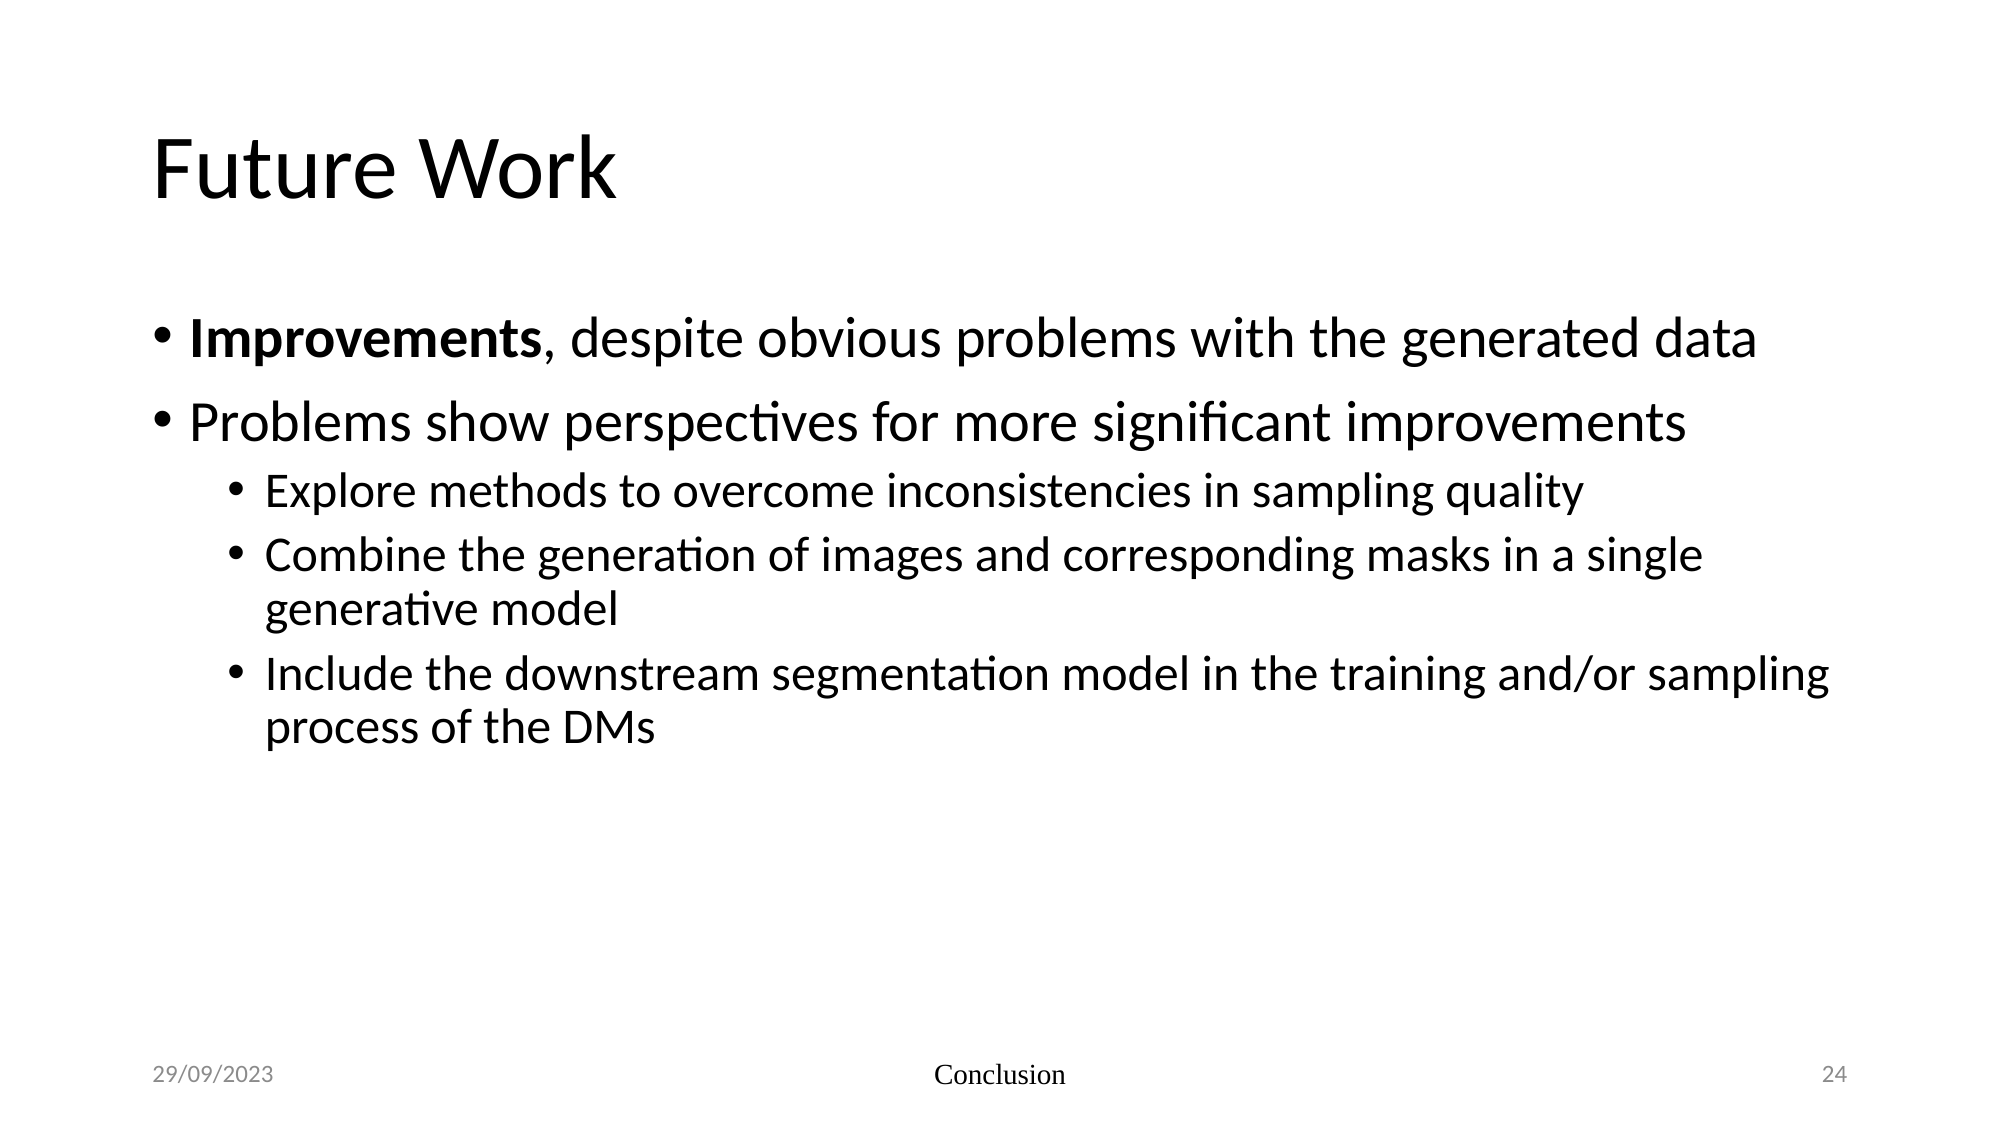

# Future Work
Improvements, despite obvious problems with the generated data
Problems show perspectives for more significant improvements
Explore methods to overcome inconsistencies in sampling quality
Combine the generation of images and corresponding masks in a single generative model
Include the downstream segmentation model in the training and/or sampling process of the DMs
29/09/2023
Conclusion
24